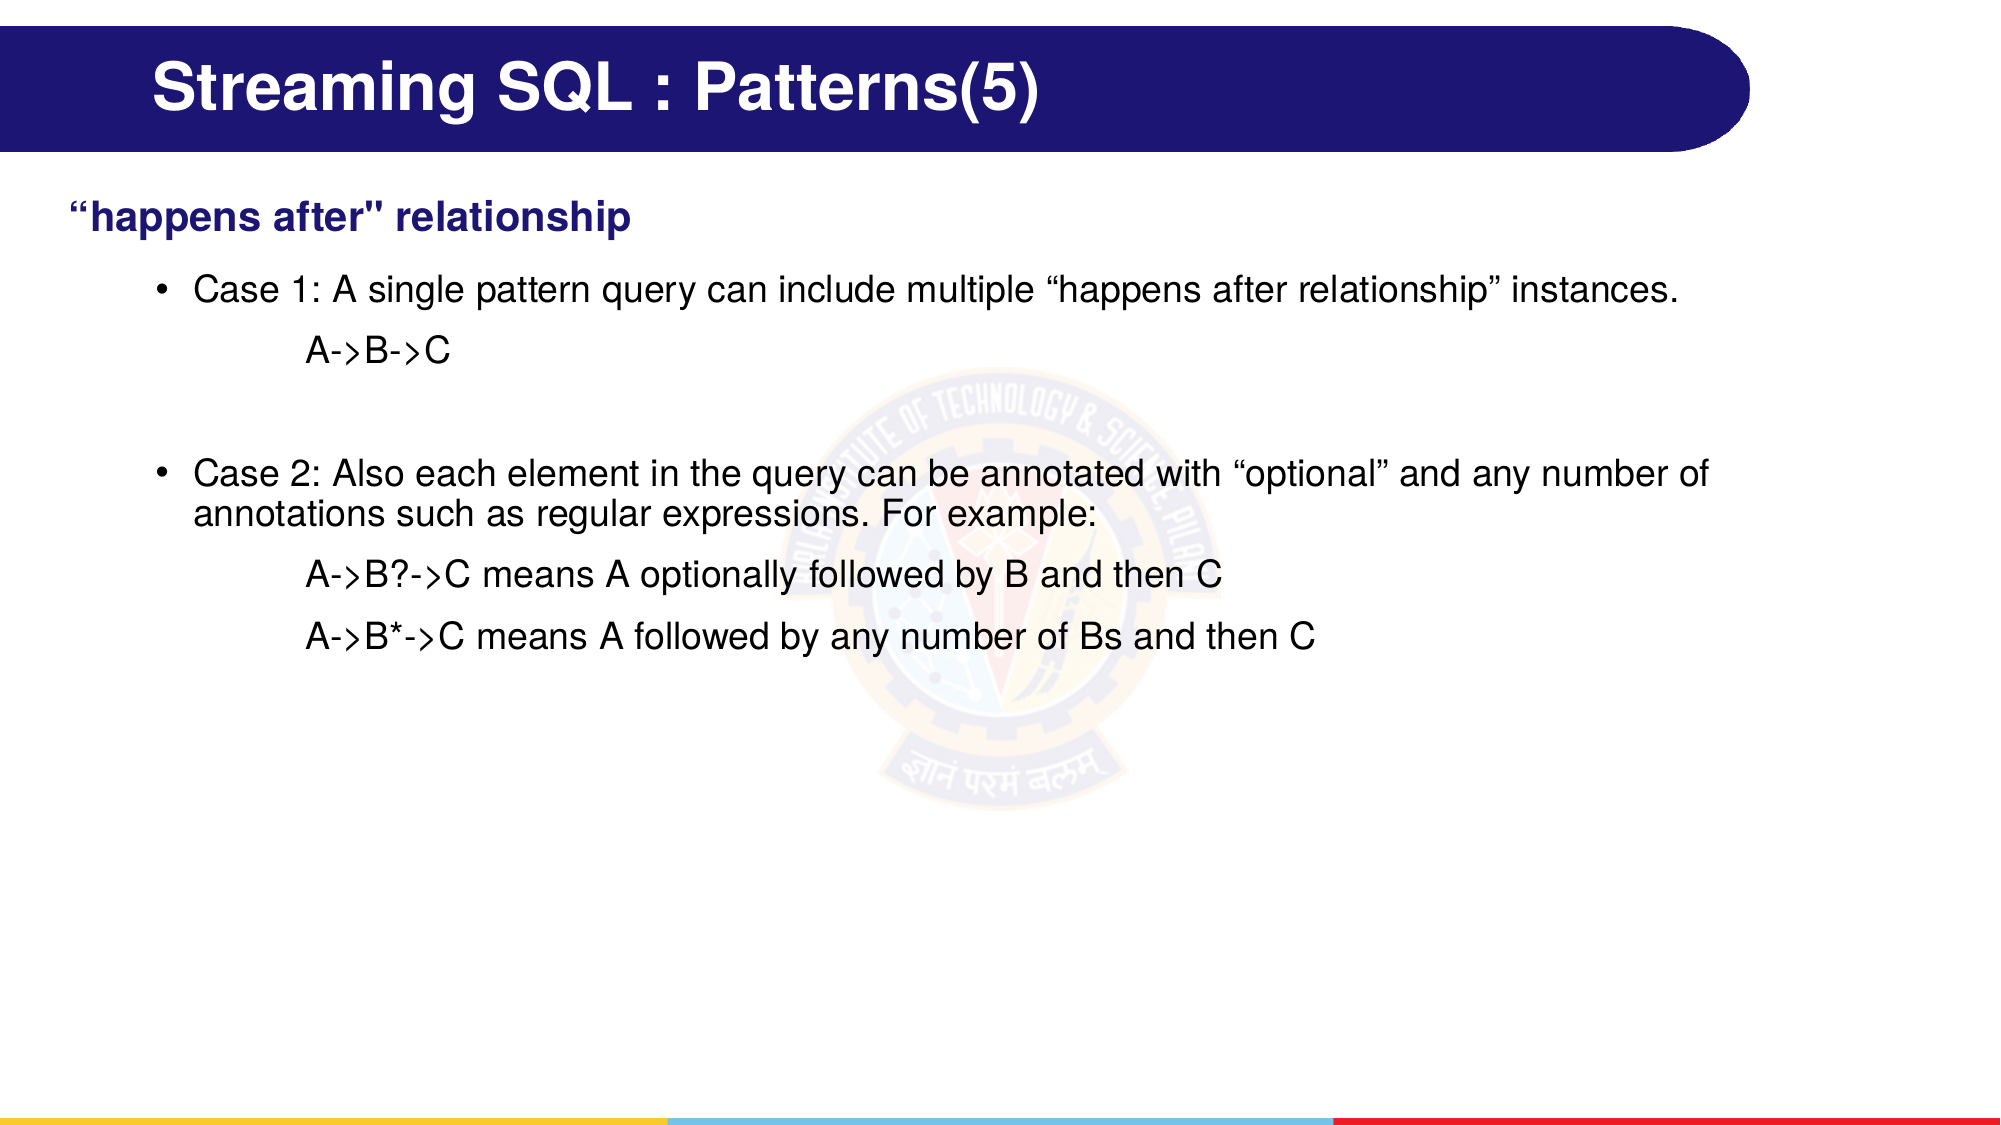

# Streaming SQL : Patterns(5)
“happens after" relationship
Case 1: A single pattern query can include multiple “happens after relationship” instances.
	A->B->C

Case 2: Also each element in the query can be annotated with “optional” and any number of annotations such as regular expressions. For example:
	A->B?->C means A optionally followed by B and then C
	A->B*->C means A followed by any number of Bs and then C